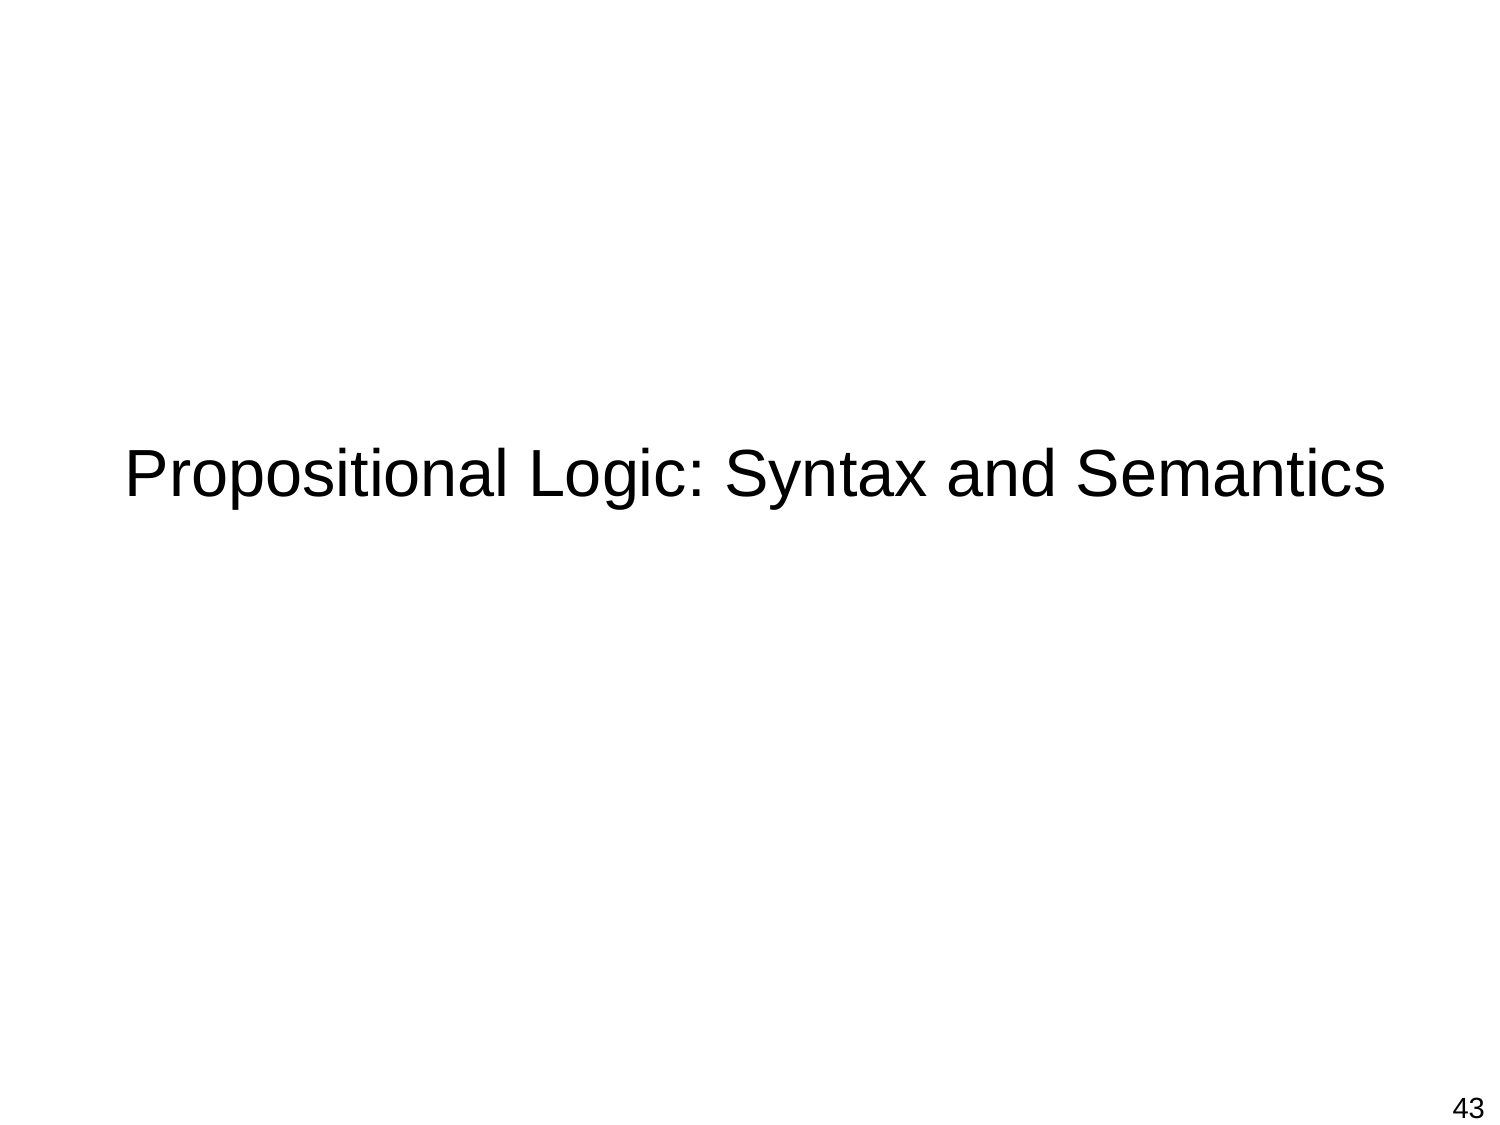

# Propositional Logic: Syntax and Semantics

43